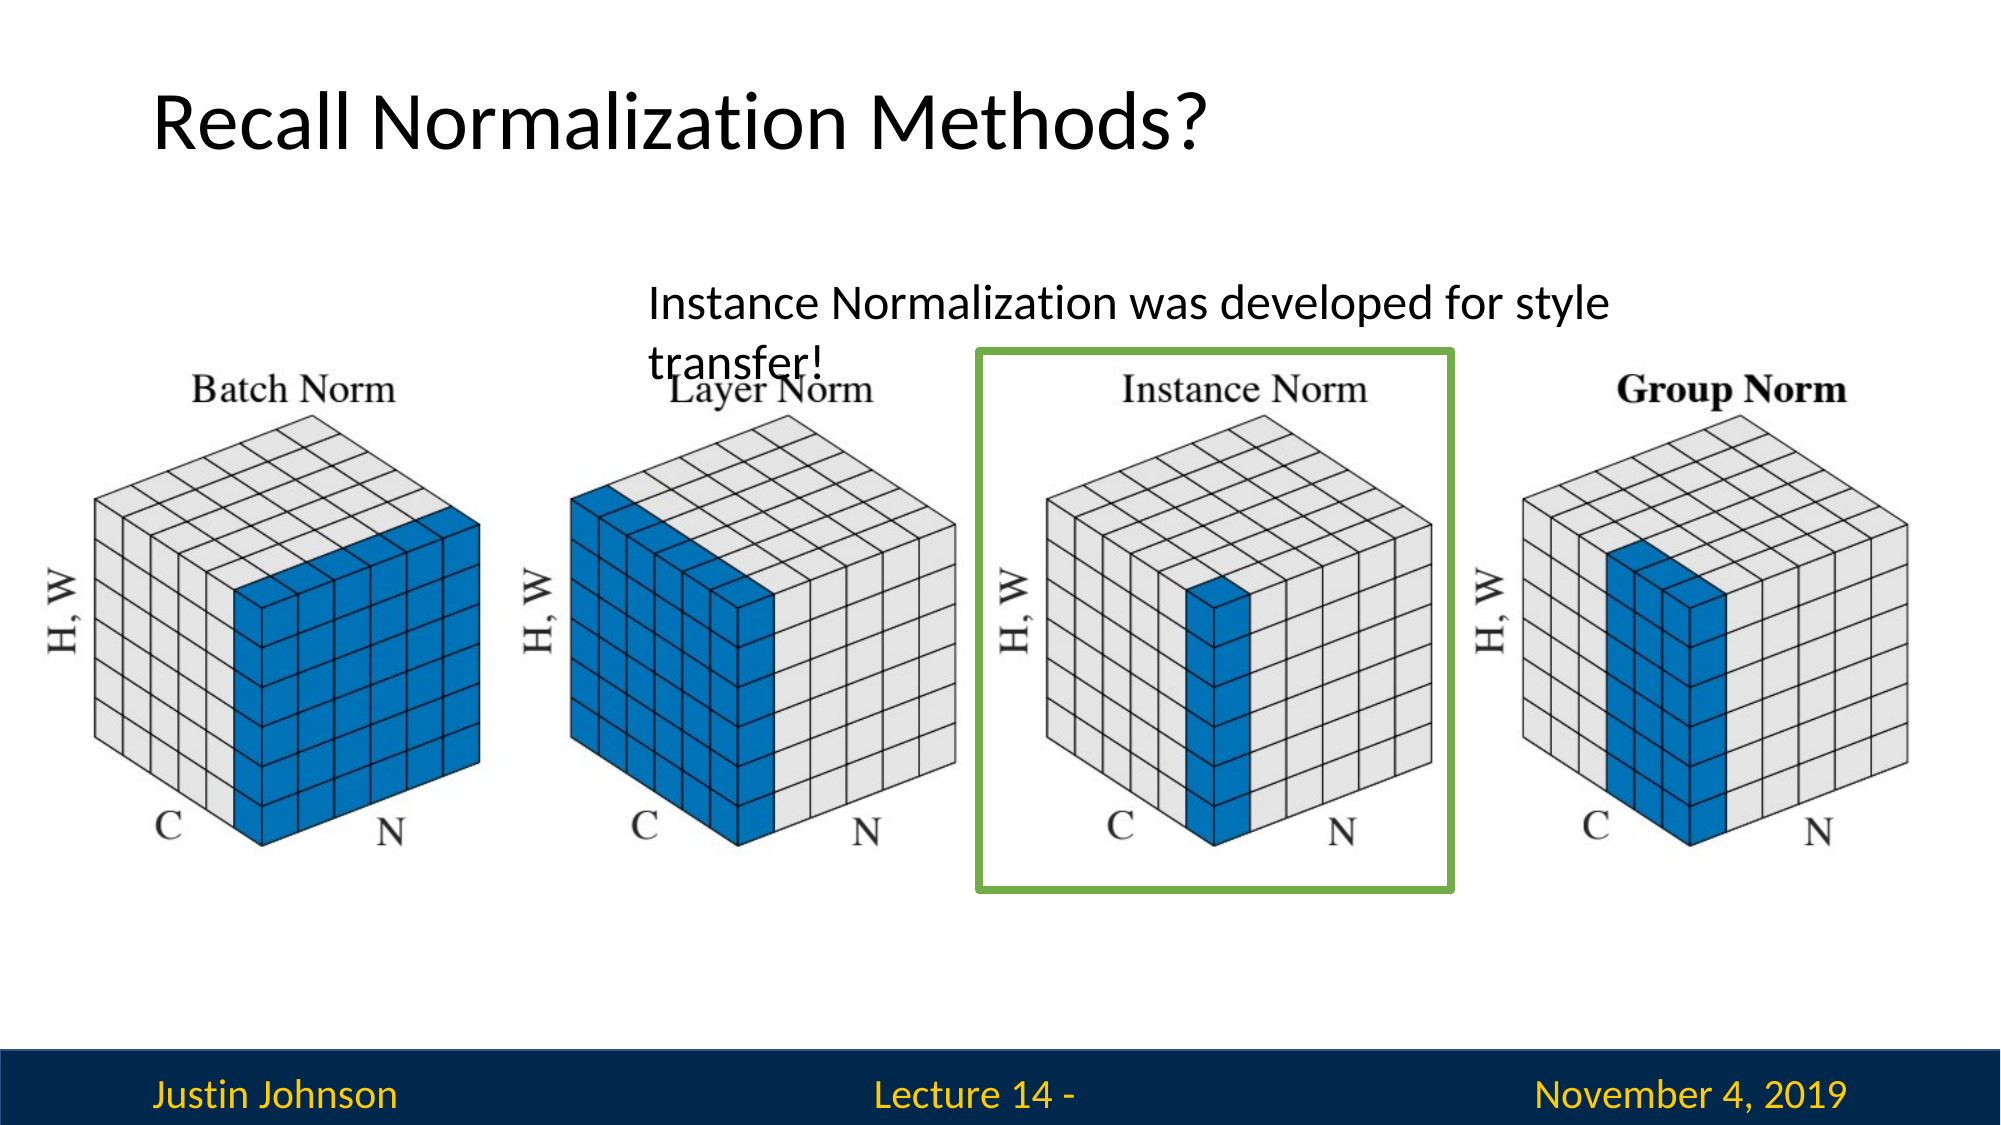

# Recall Normalization Methods?
Instance Normalization was developed for style transfer!

Justin Johnson
November 4, 2019
Lecture 14 - 140